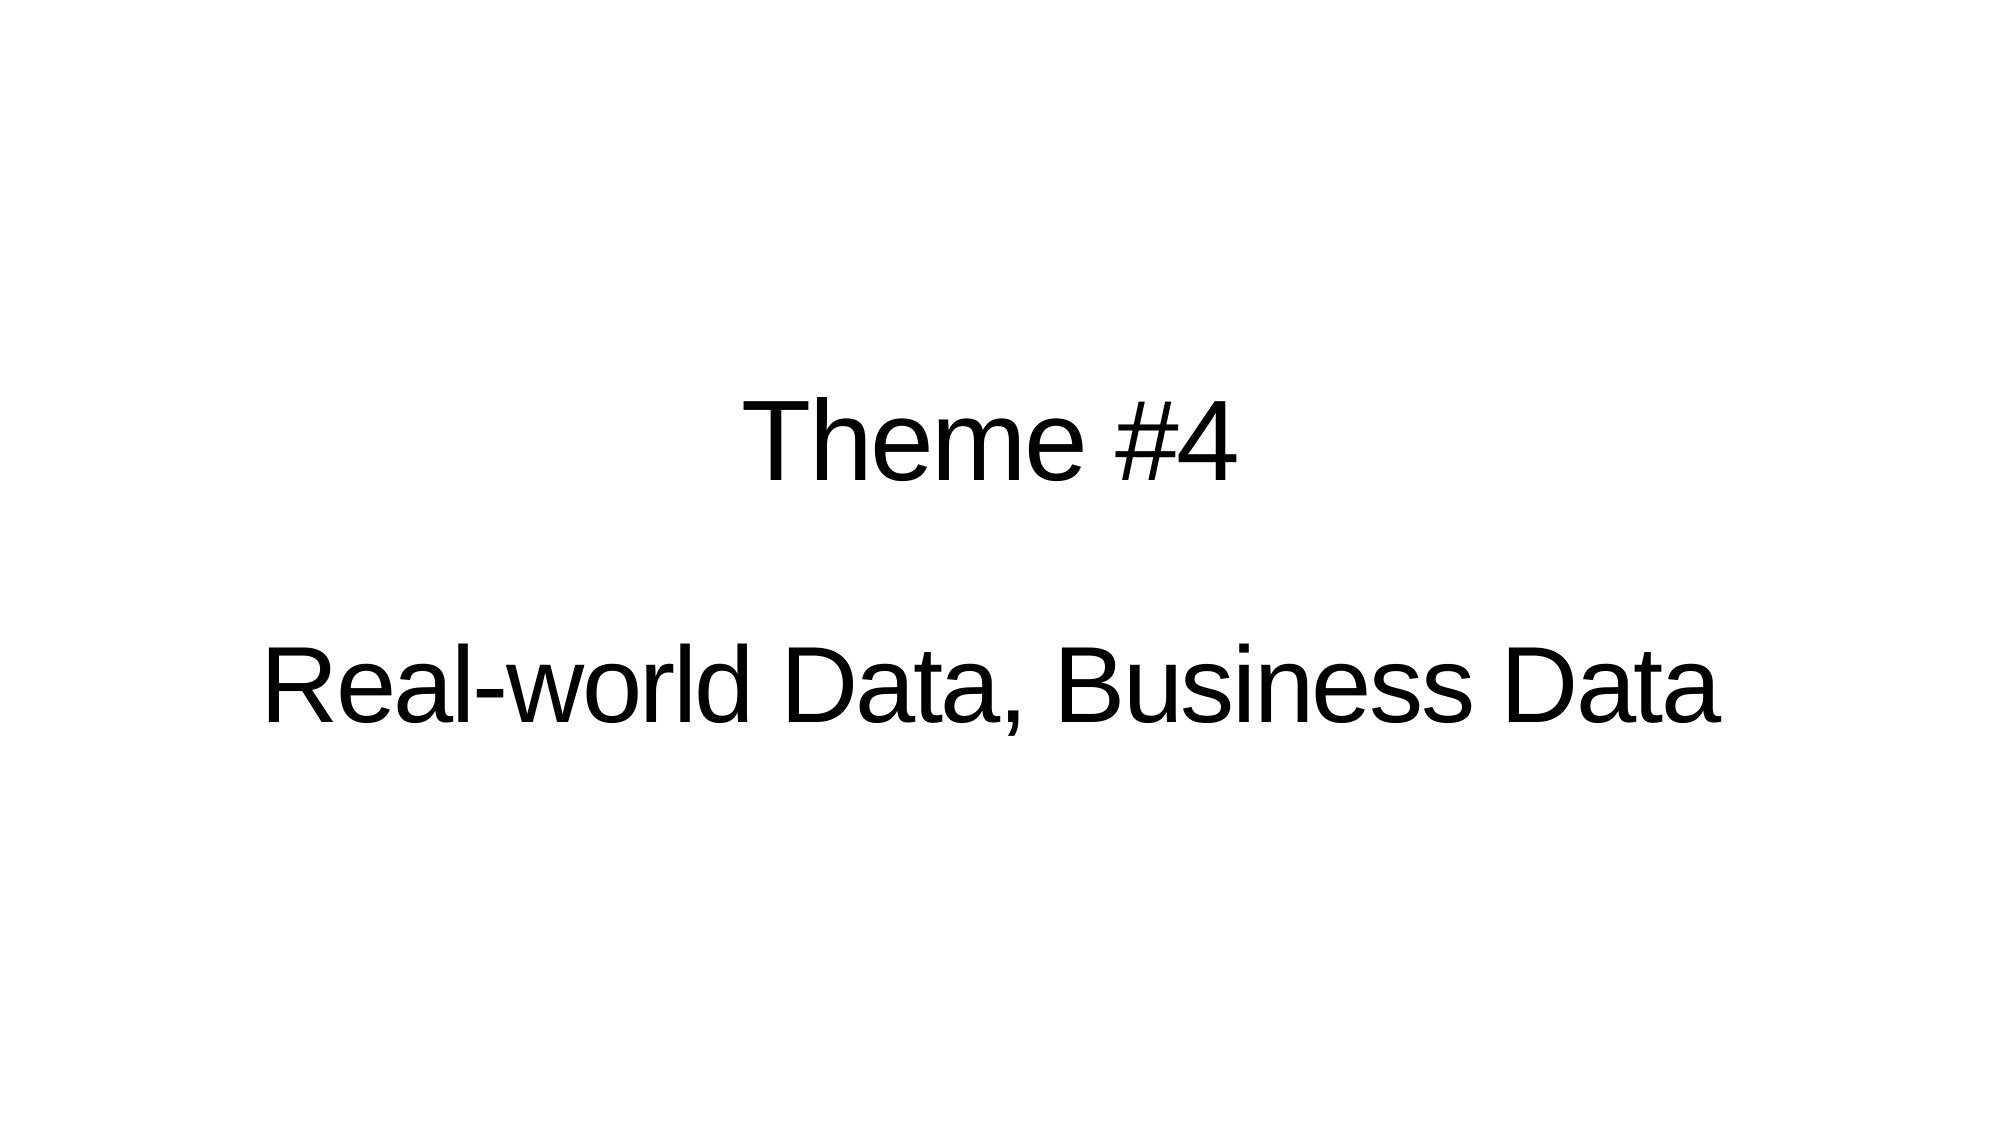

# Theme #4 Real-world Data, Business Data